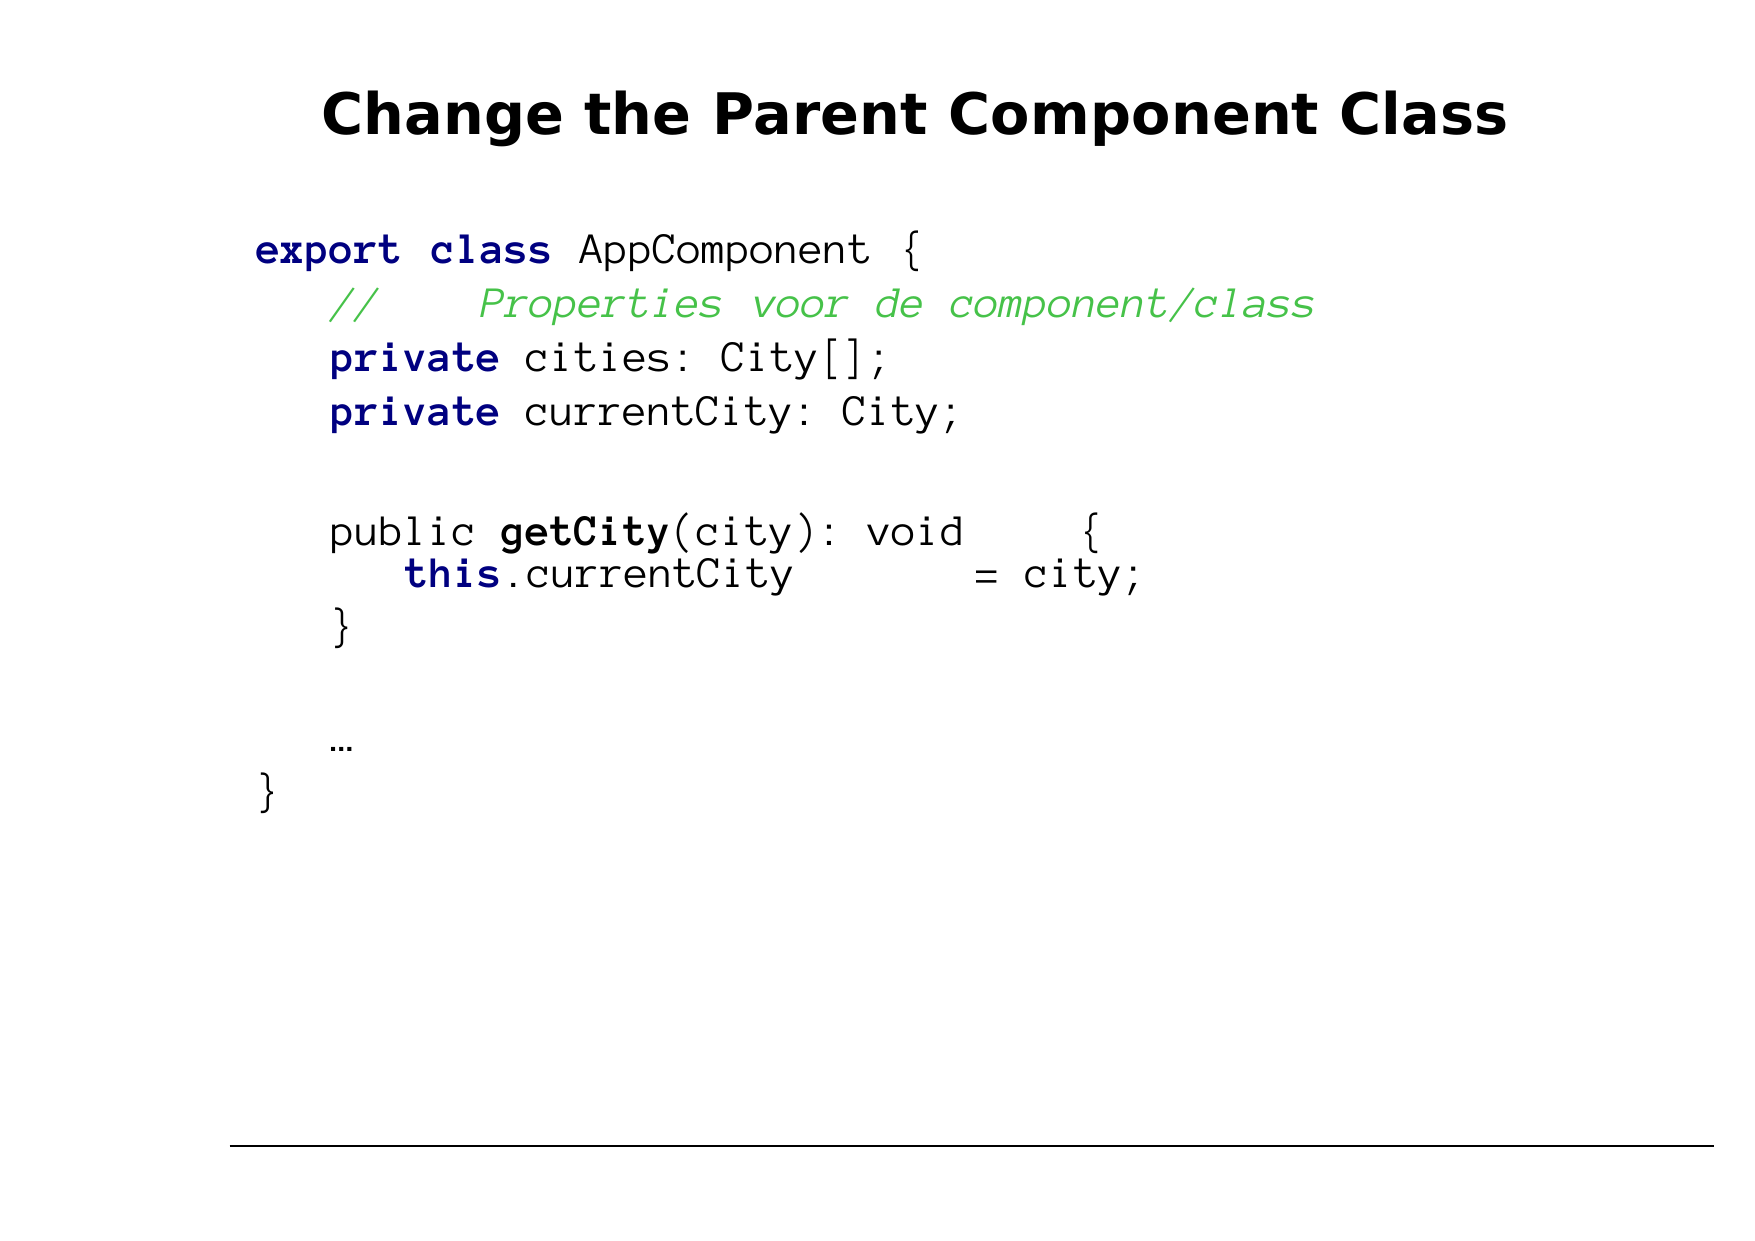

# Change the Parent Component Class
export	class	AppComponent	{
//	Properties	voor	de	component/class
private cities: City[];
private currentCity: City;
public getCity(city): void	{
this.currentCity	=	city;
}

…
}